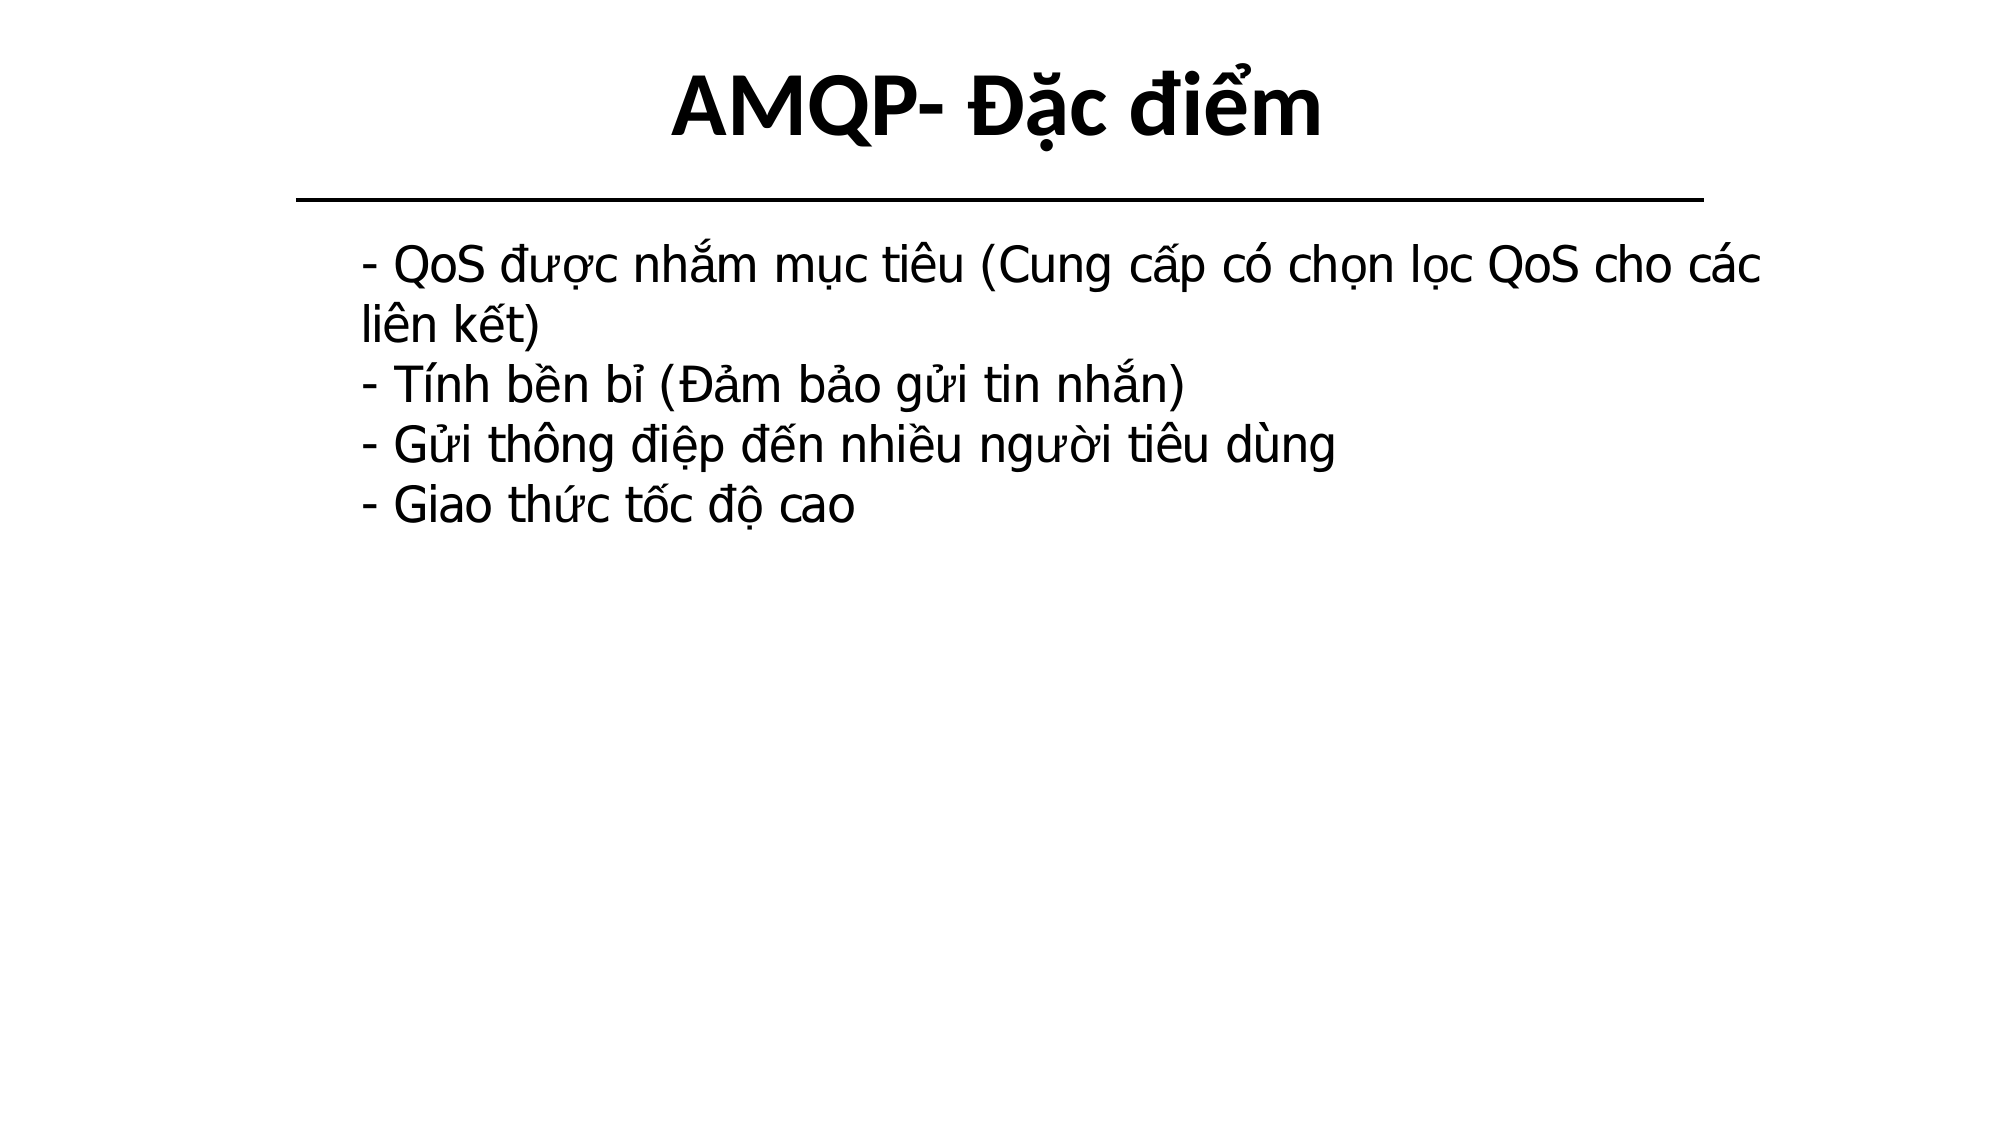

# AMQP- Đặc điểm
- QoS được nhắm mục tiêu (Cung cấp có chọn lọc QoS cho các liên kết)
- Tính bền bỉ (Đảm bảo gửi tin nhắn)
- Gửi thông điệp đến nhiều người tiêu dùng
- Giao thức tốc độ cao